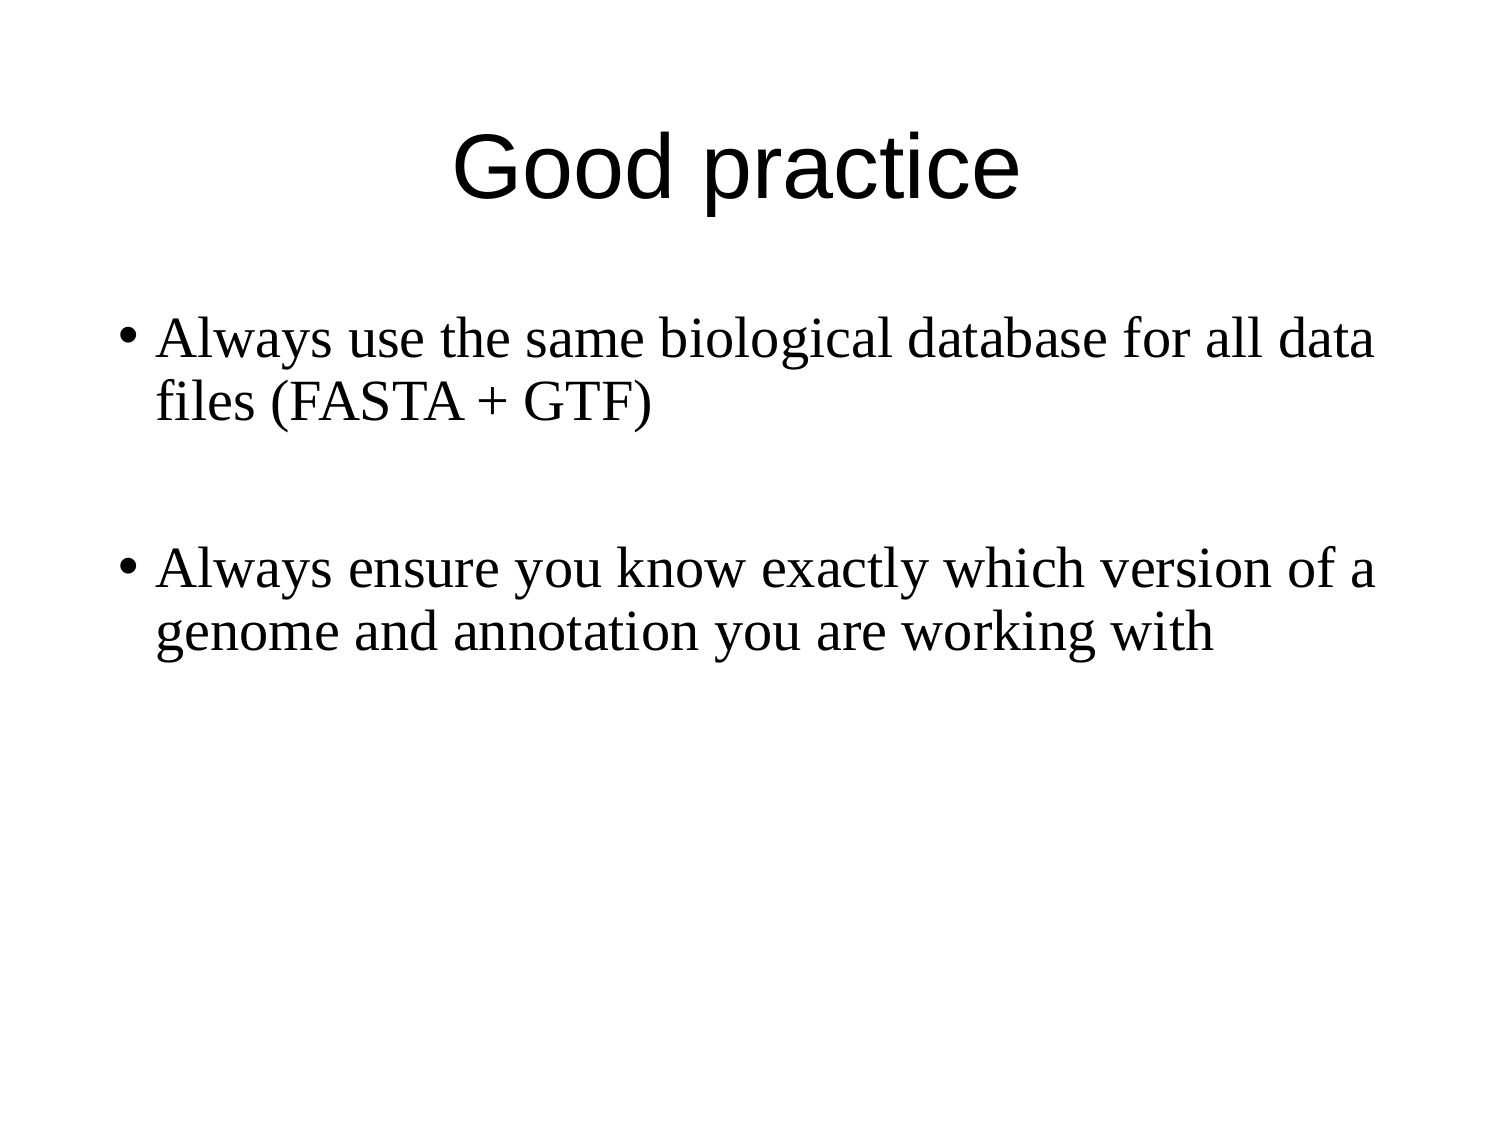

# Good practice
Always use the same biological database for all data files (FASTA + GTF)

Always ensure you know exactly which version of a genome and annotation you are working with